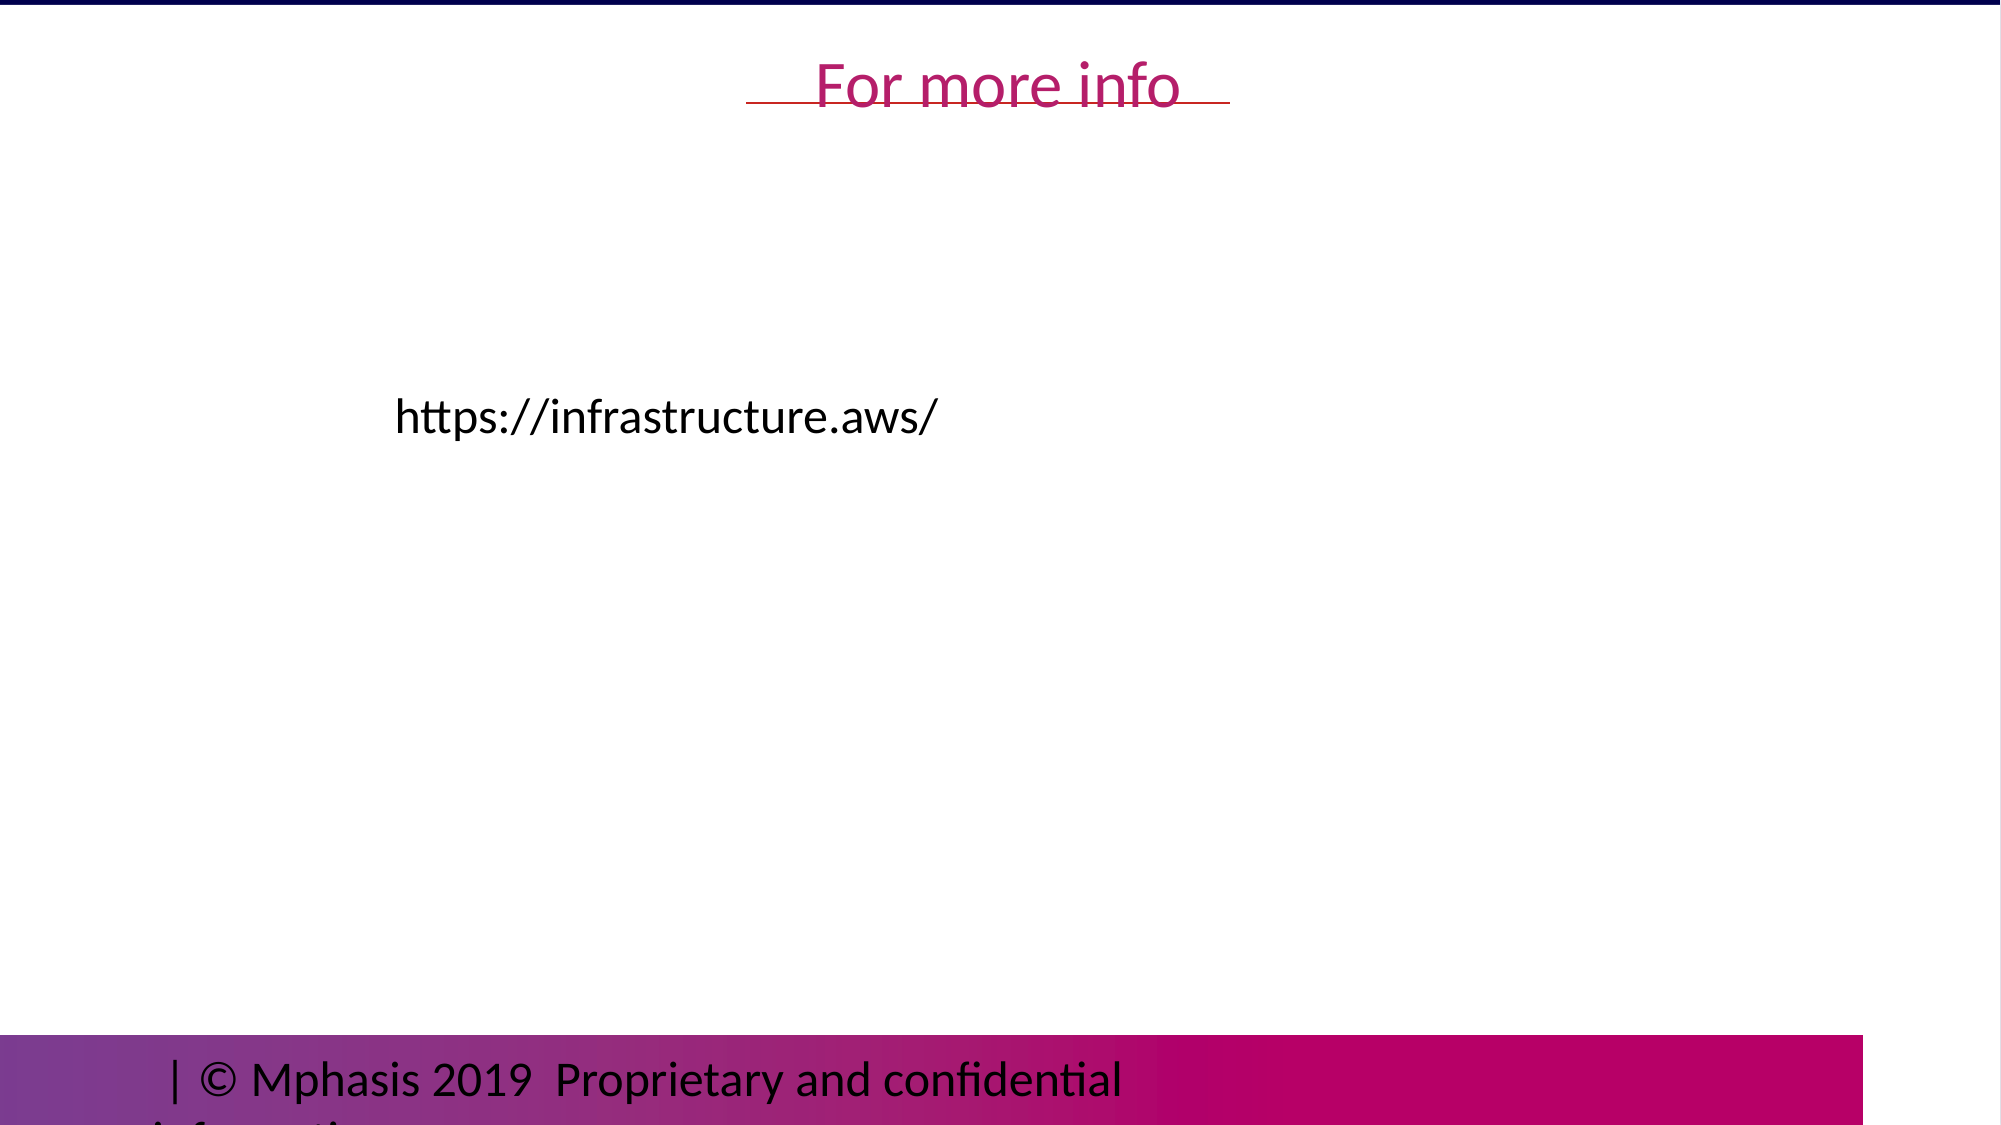

For more info
https://infrastructure.aws/
 | © Mphasis 2019  Proprietary and confidential information
66